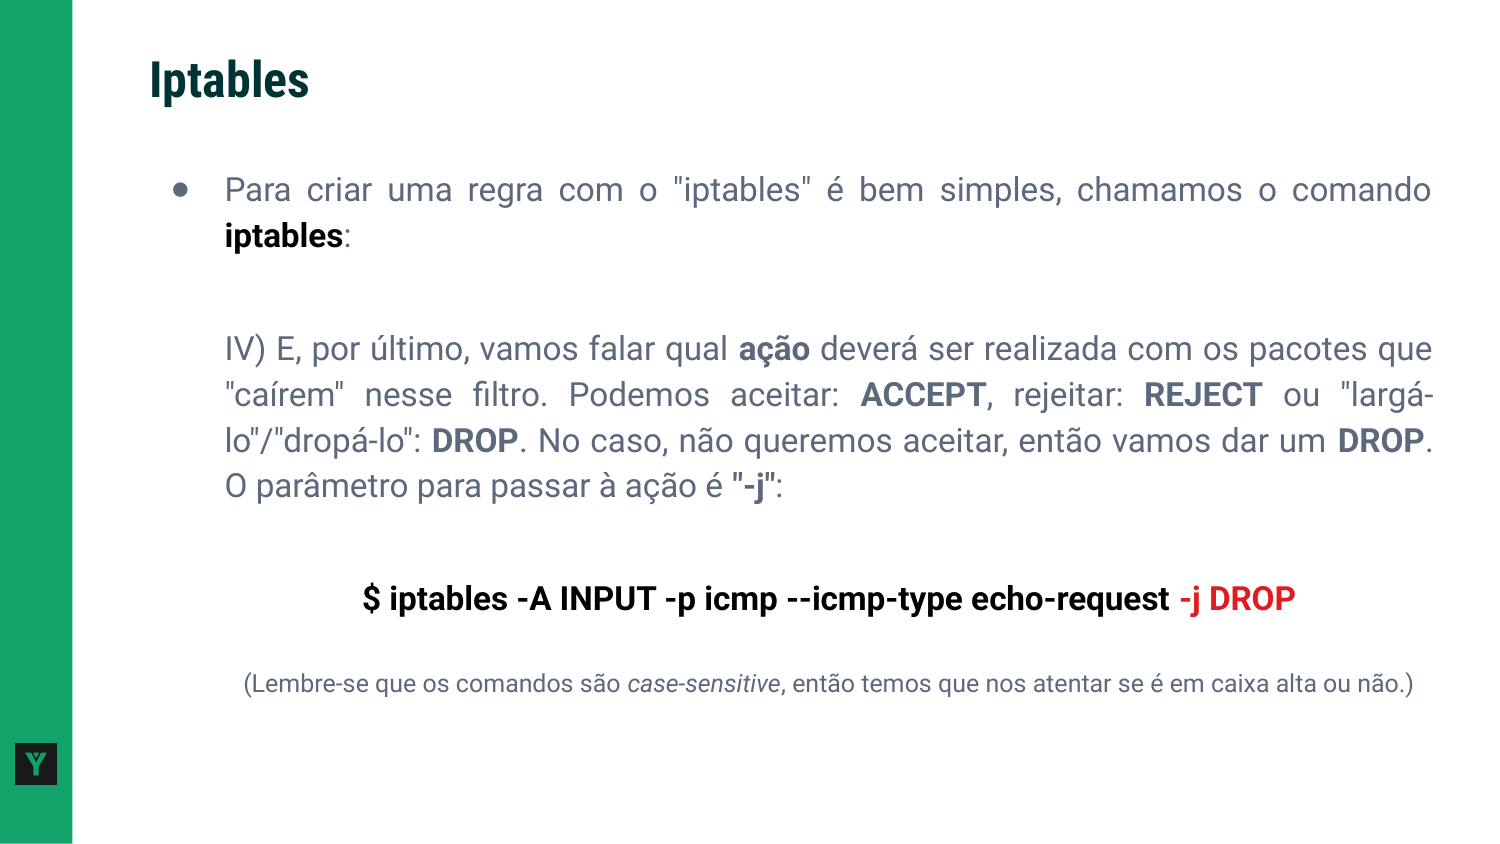

# Iptables
Para criar uma regra com o "iptables" é bem simples, chamamos o comando iptables:

IV) E, por último, vamos falar qual ação deverá ser realizada com os pacotes que "caírem" nesse filtro. Podemos aceitar: ACCEPT, rejeitar: REJECT ou "largá-lo"/"dropá-lo": DROP. No caso, não queremos aceitar, então vamos dar um DROP. O parâmetro para passar à ação é "-j":

$ iptables -A INPUT -p icmp --icmp-type echo-request -j DROP
(Lembre-se que os comandos são case-sensitive, então temos que nos atentar se é em caixa alta ou não.)